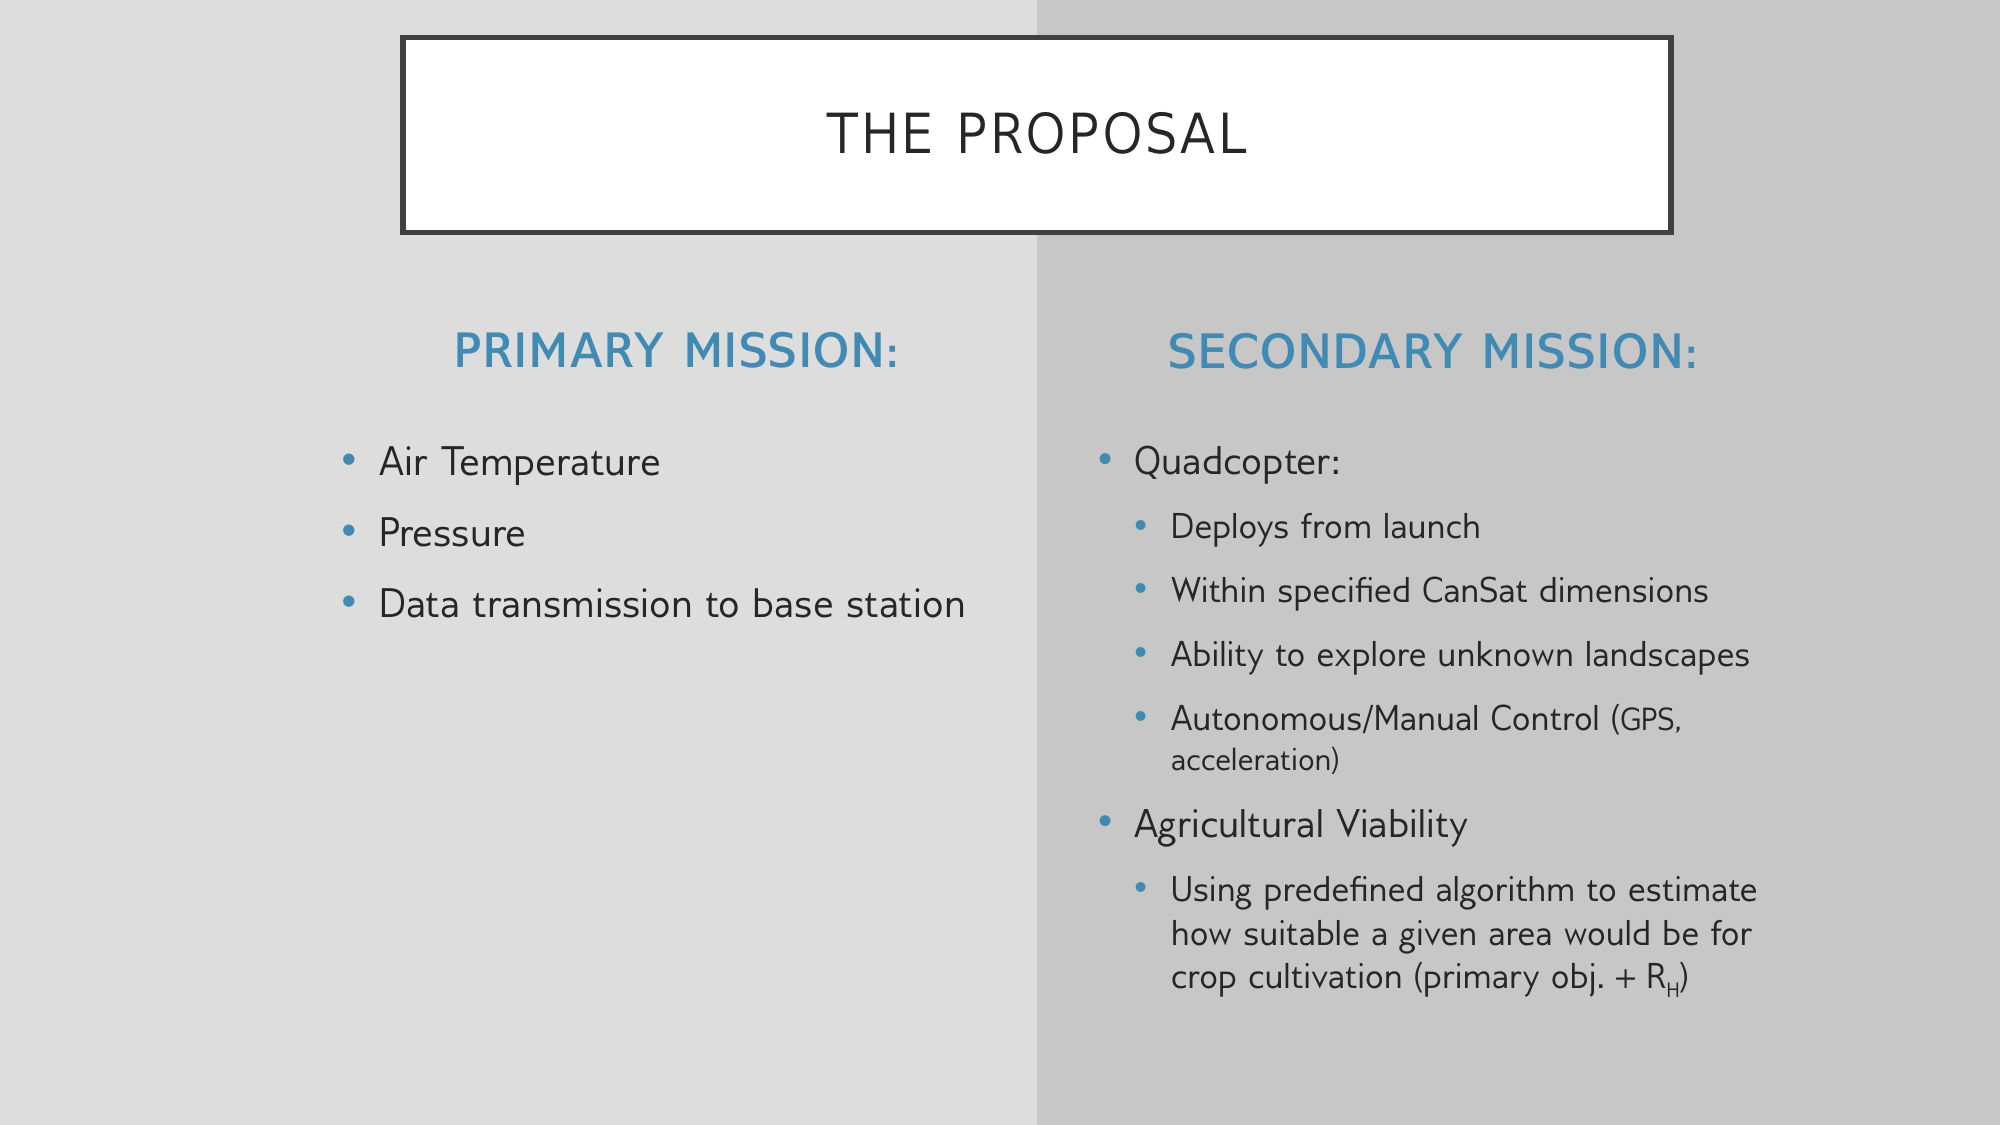

# The proposal
Primary mission:
Secondary mission:
Quadcopter:
Deploys from launch
Within specified CanSat dimensions
Ability to explore unknown landscapes
Autonomous/Manual Control (GPS, acceleration)
Agricultural Viability
Using predefined algorithm to estimate how suitable a given area would be for crop cultivation (primary obj. + RH)
Air Temperature
Pressure
Data transmission to base station